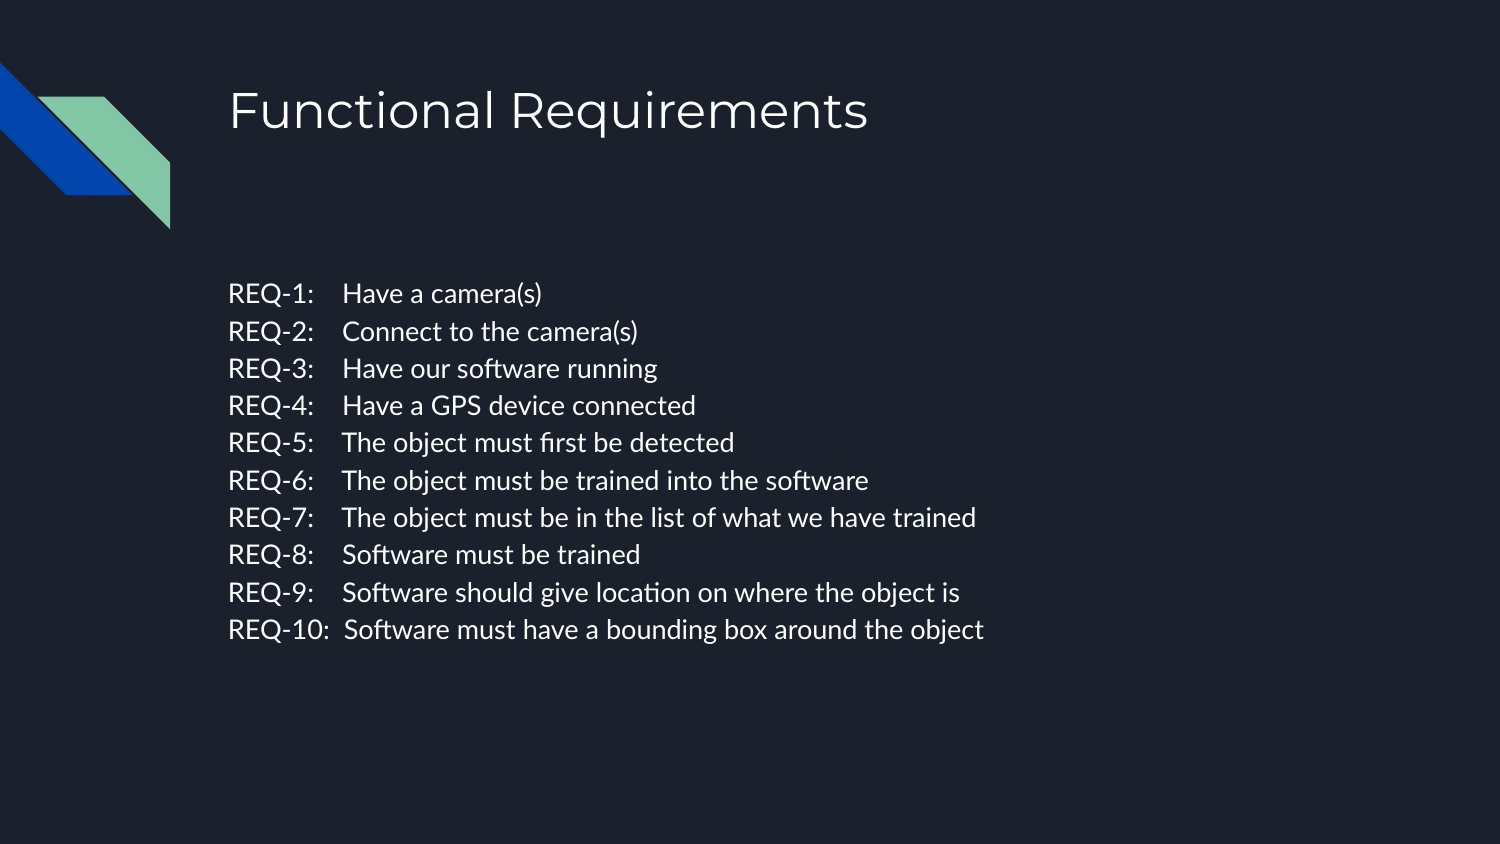

# Functional Requirements
REQ-1:    Have a camera(s)
REQ-2:    Connect to the camera(s)
REQ-3:    Have our software running
REQ-4:    Have a GPS device connected
REQ-5:    The object must first be detected
REQ-6:    The object must be trained into the software
REQ-7:    The object must be in the list of what we have trained
REQ-8:    Software must be trained
REQ-9:    Software should give location on where the object is
REQ-10:  Software must have a bounding box around the object